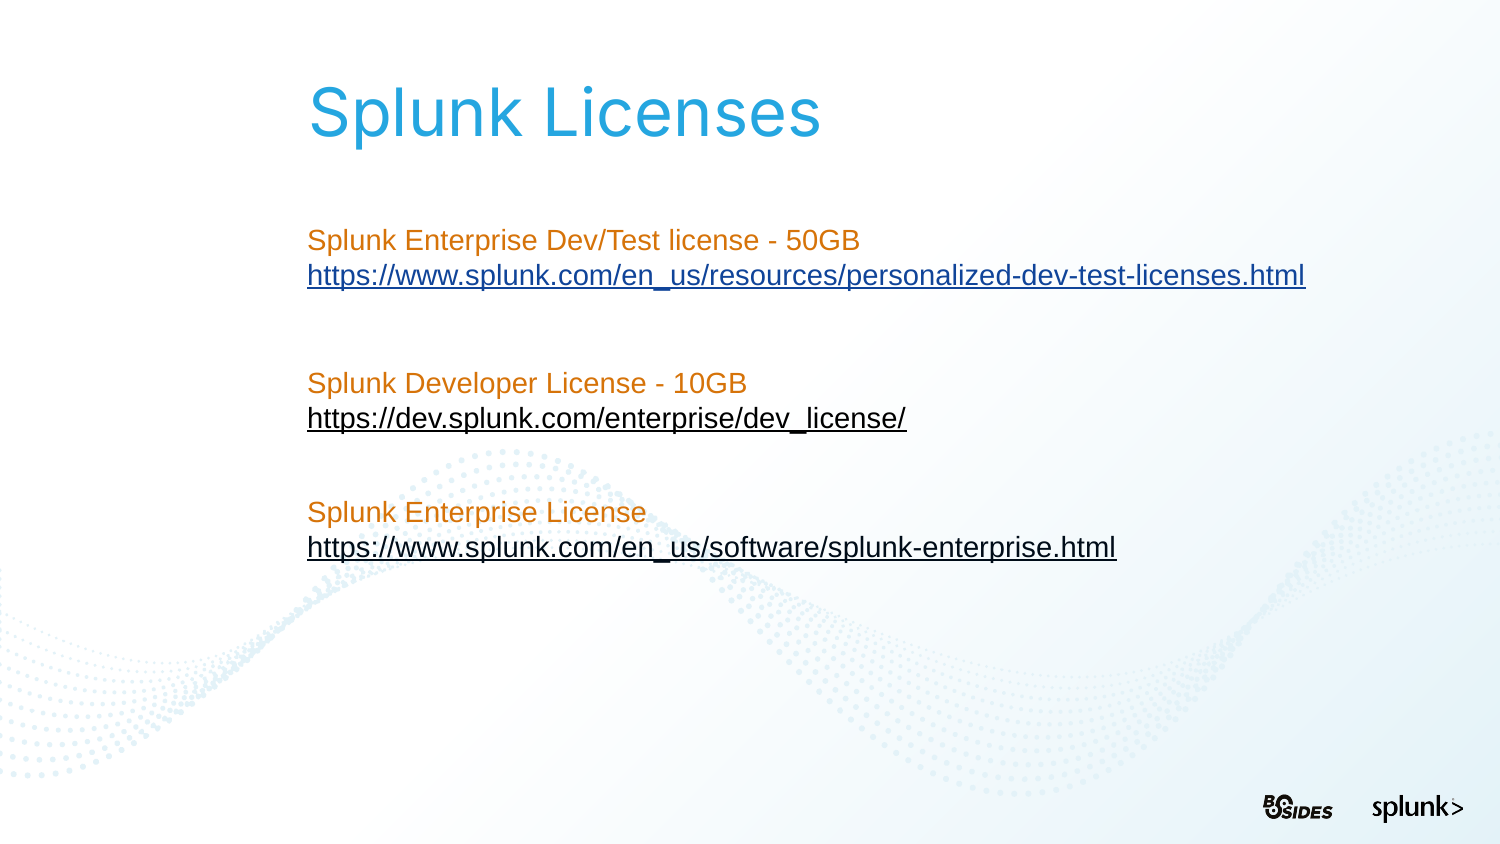

Splunk Licenses
Splunk Enterprise Dev/Test license - 50GB
https://www.splunk.com/en_us/resources/personalized-dev-test-licenses.html

Splunk Developer License - 10GB
https://dev.splunk.com/enterprise/dev_license/
Splunk Enterprise License
https://www.splunk.com/en_us/software/splunk-enterprise.html